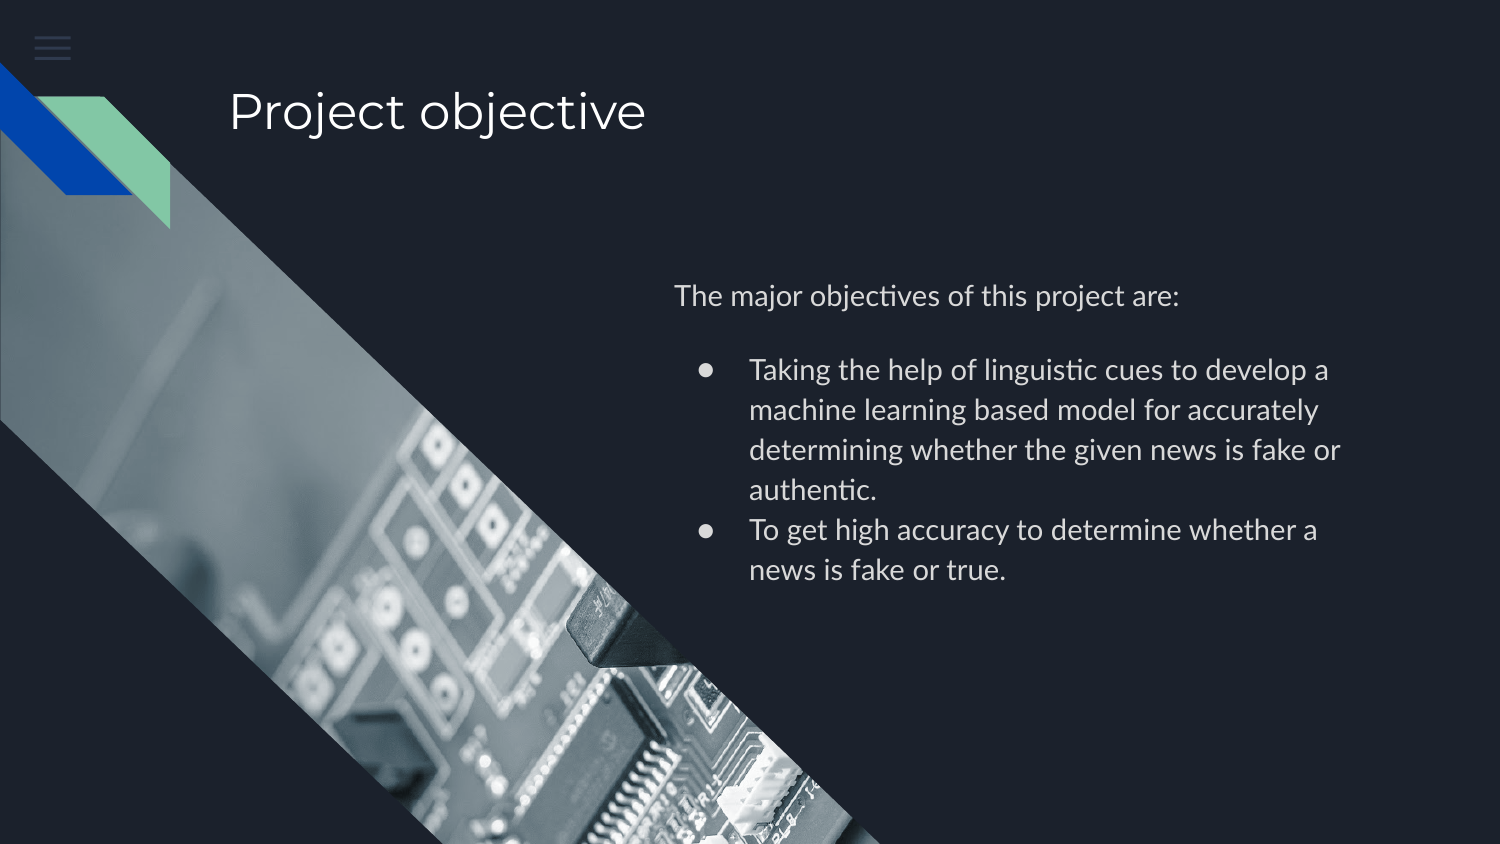

# Project objective
The major objectives of this project are:
Taking the help of linguistic cues to develop a machine learning based model for accurately determining whether the given news is fake or authentic.
To get high accuracy to determine whether a news is fake or true.